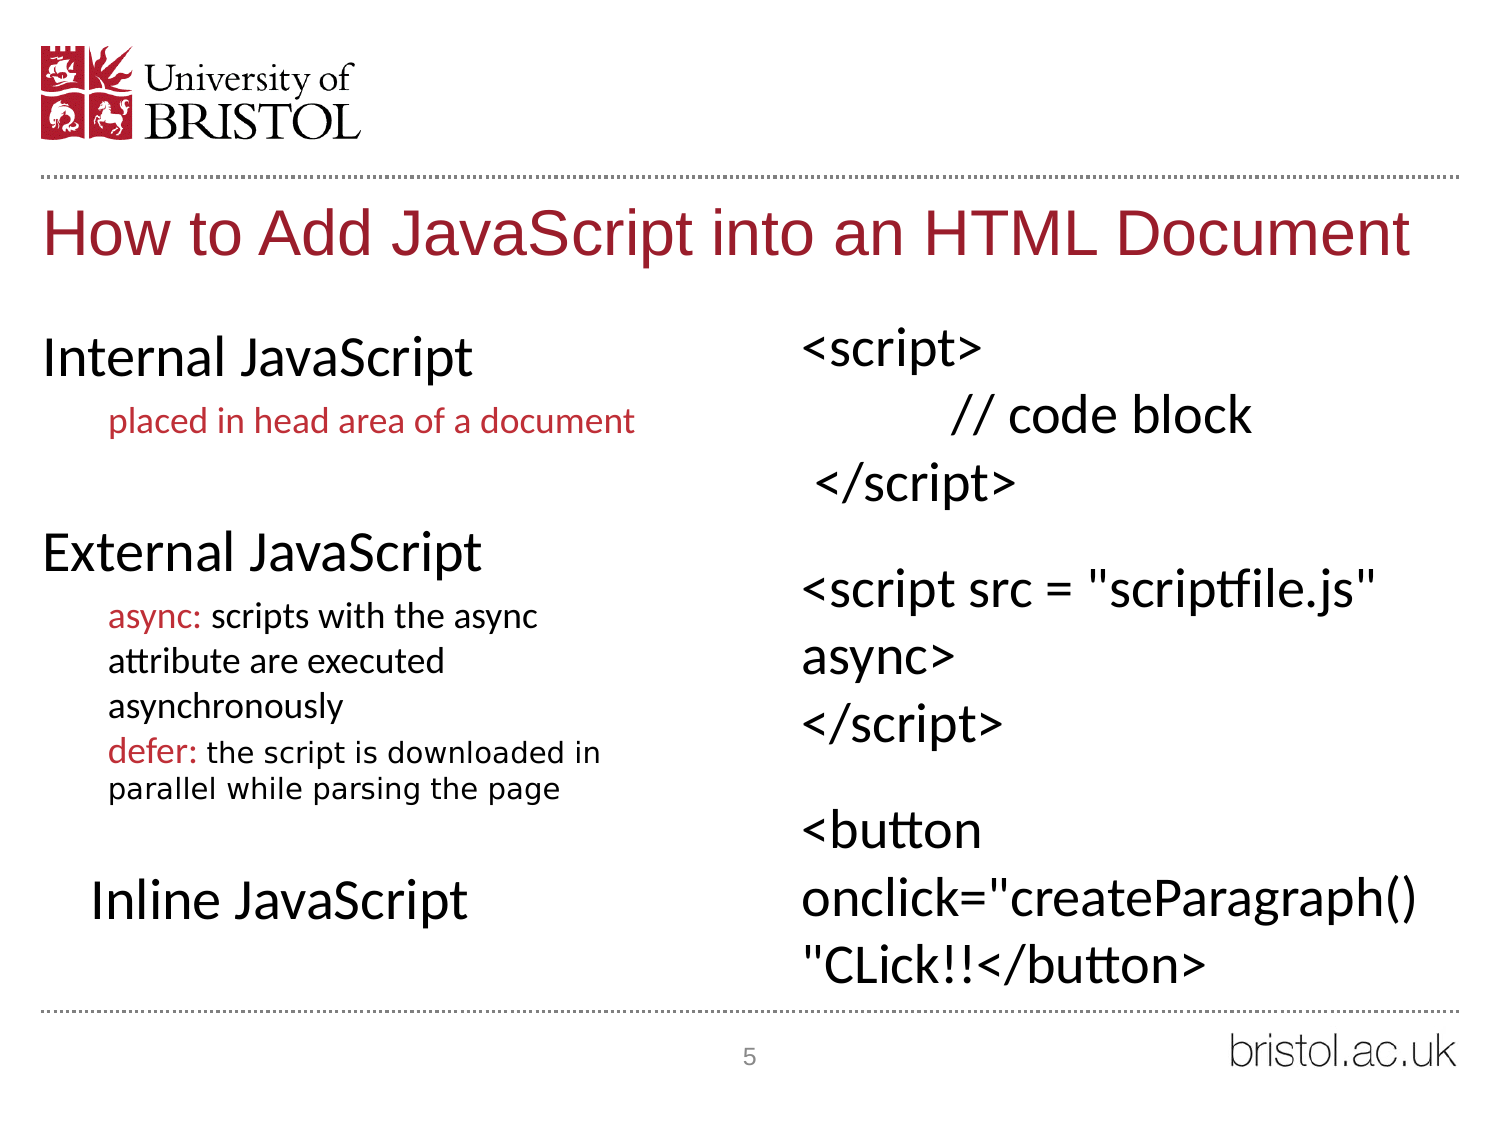

How to Add JavaScript into an HTML Document
<script>
	// code block
 </script>
Internal JavaScript
placed in head area of a document
External JavaScript
async: scripts with the async attribute are executed asynchronously
defer: the script is downloaded in parallel while parsing the page
<script src = "scriptfile.js" async>
</script>
<button onclick="createParagraph()"CLick!!</button>
Inline JavaScript
5